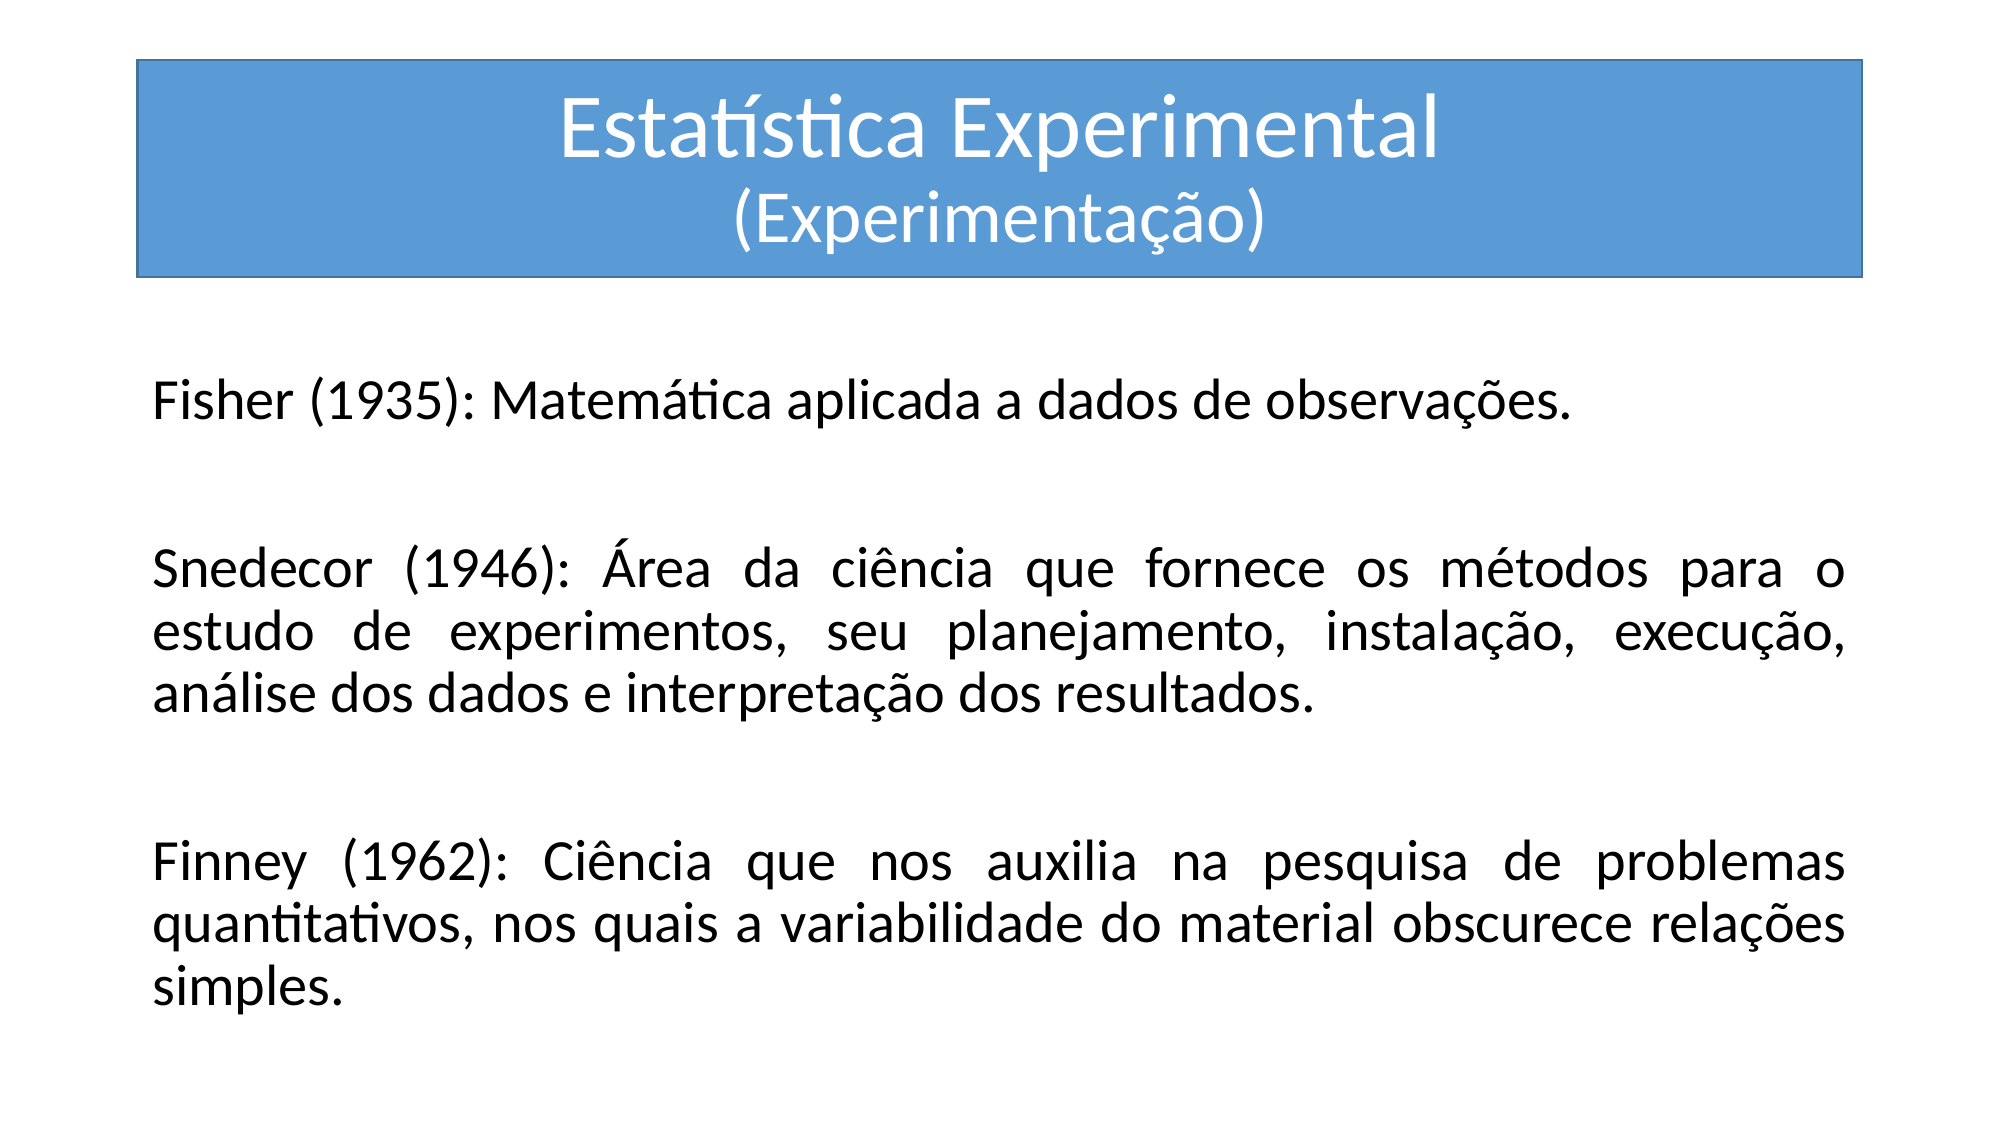

# Estatística Experimental (Experimentação)
Fisher (1935): Matemática aplicada a dados de observações.

Snedecor (1946): Área da ciência que fornece os métodos para o estudo de experimentos, seu planejamento, instalação, execução, análise dos dados e interpretação dos resultados.

Finney (1962): Ciência que nos auxilia na pesquisa de problemas quantitativos, nos quais a variabilidade do material obscurece relações simples.